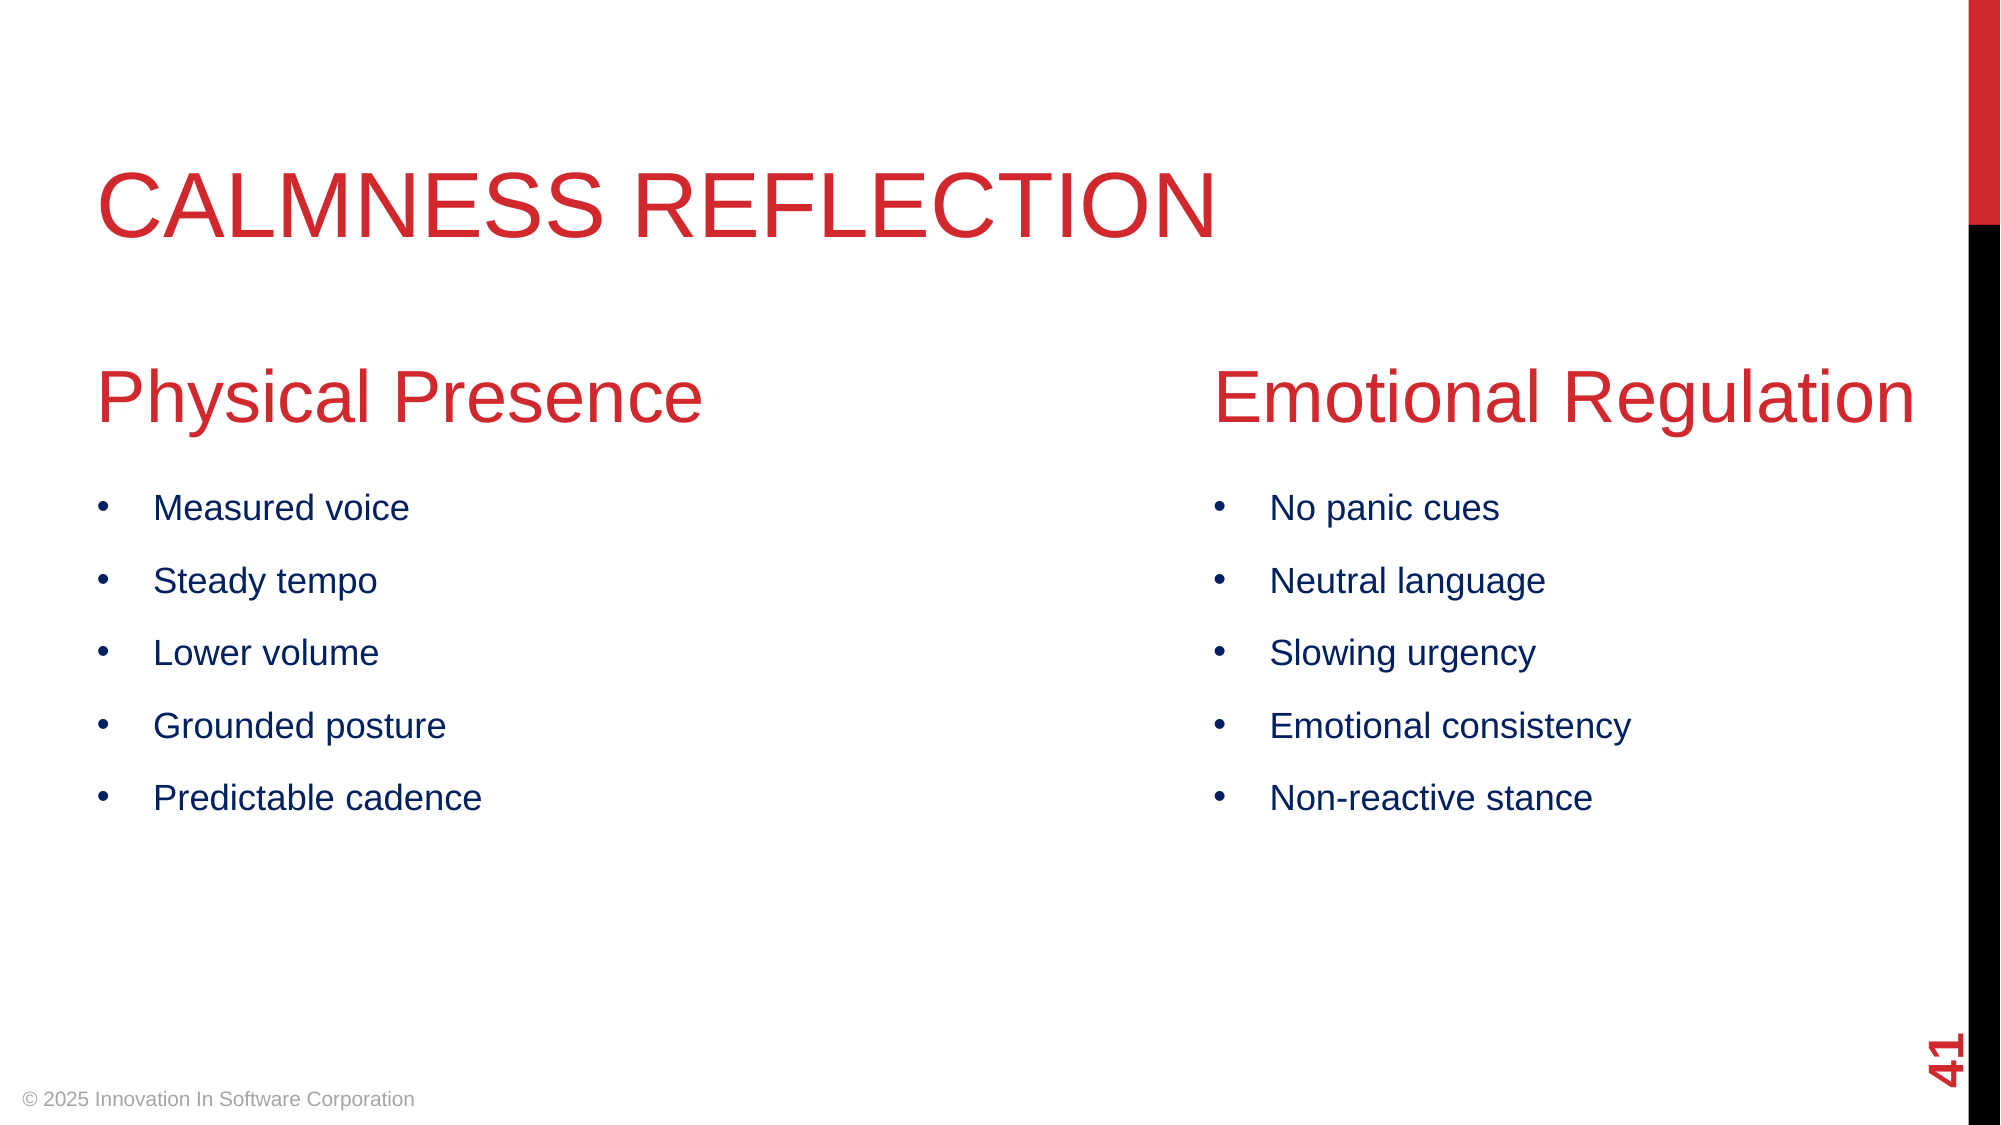

CALMNESS REFLECTION
Physical Presence
Emotional Regulation
Measured voice
No panic cues
Steady tempo
Neutral language
Lower volume
Slowing urgency
Grounded posture
Emotional consistency
Predictable cadence
Non-reactive stance
41
© 2025 Innovation In Software Corporation